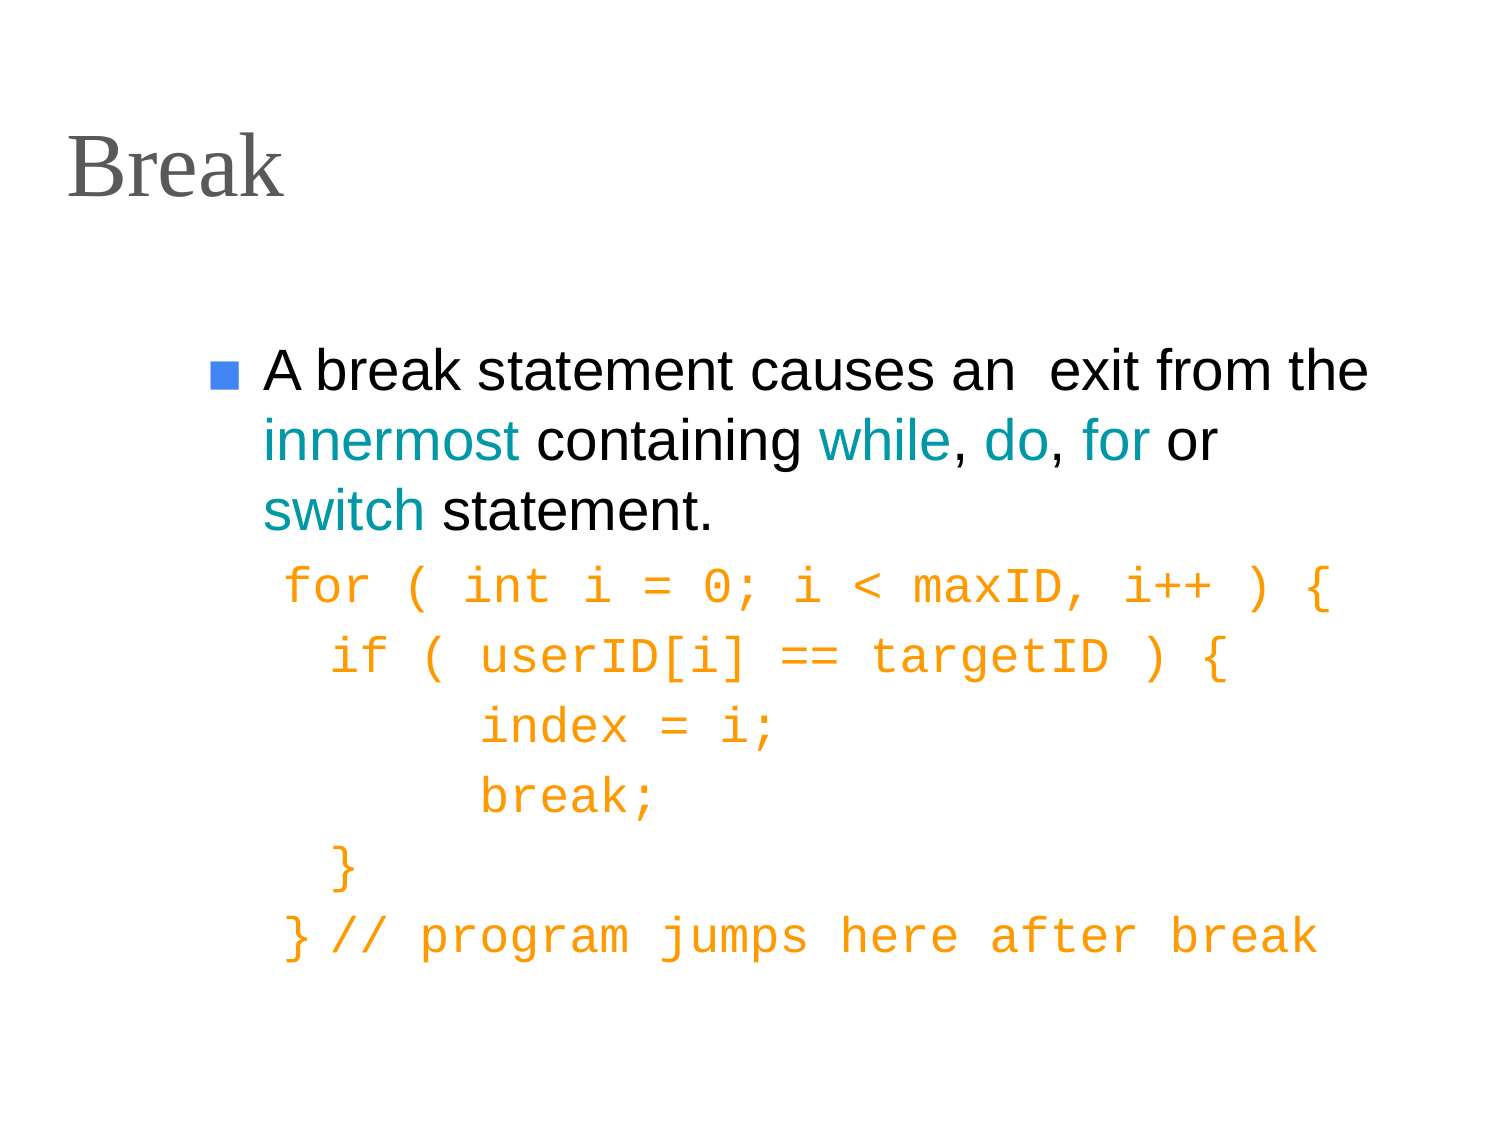

# Break
A break statement causes an  exit from the innermost containing while, do, for or switch statement.
for ( int i = 0; i < maxID, i++ ) {
	if ( userID[i] == targetID ) {
		index = i;
		break;
	}
}	// program jumps here after break